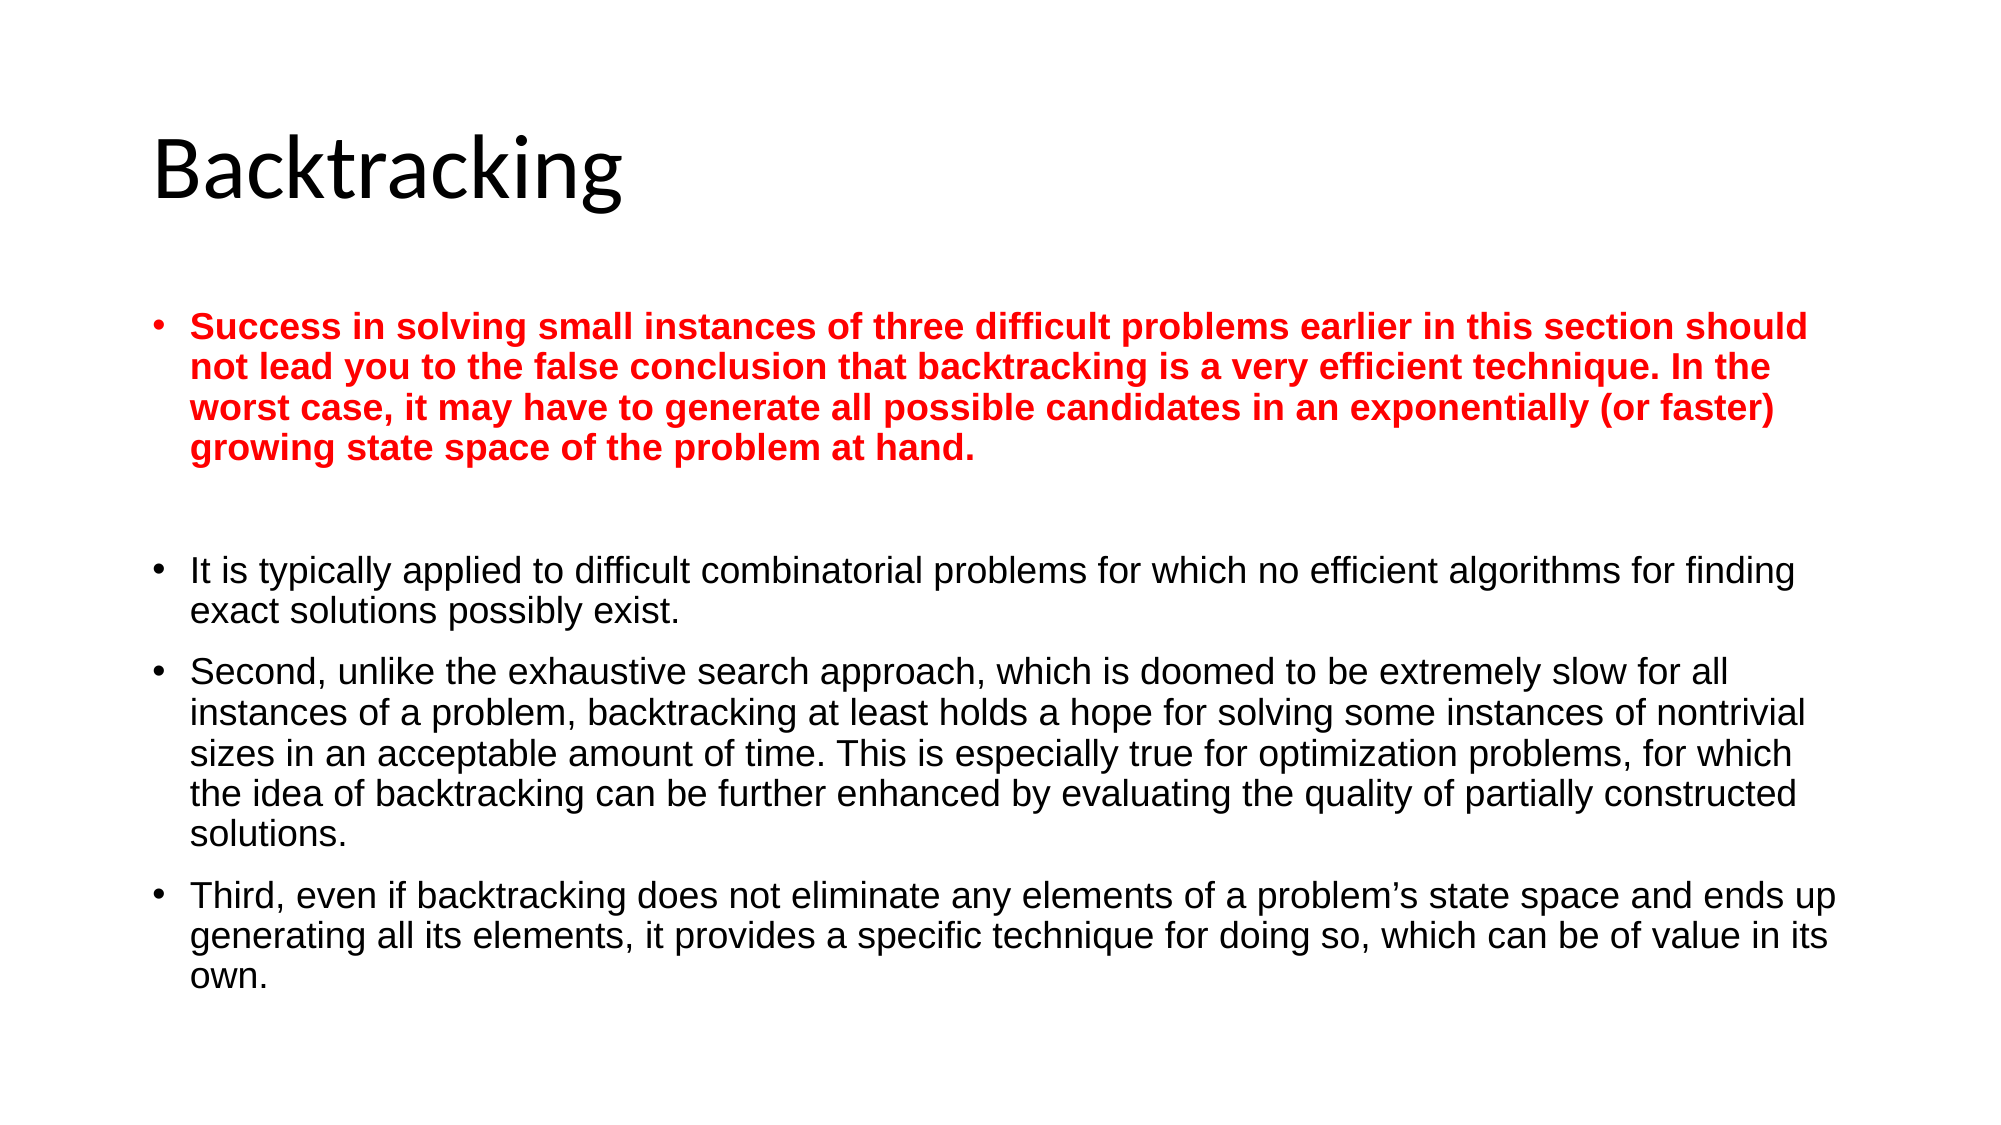

# Backtracking
Success in solving small instances of three difficult problems earlier in this section should not lead you to the false conclusion that backtracking is a very efficient technique. In the worst case, it may have to generate all possible candidates in an exponentially (or faster) growing state space of the problem at hand.

It is typically applied to difficult combinatorial problems for which no efficient algorithms for finding exact solutions possibly exist.
Second, unlike the exhaustive search approach, which is doomed to be extremely slow for all instances of a problem, backtracking at least holds a hope for solving some instances of nontrivial sizes in an acceptable amount of time. This is especially true for optimization problems, for which the idea of backtracking can be further enhanced by evaluating the quality of partially constructed solutions.
Third, even if backtracking does not eliminate any elements of a problem’s state space and ends up generating all its elements, it provides a specific technique for doing so, which can be of value in its own.